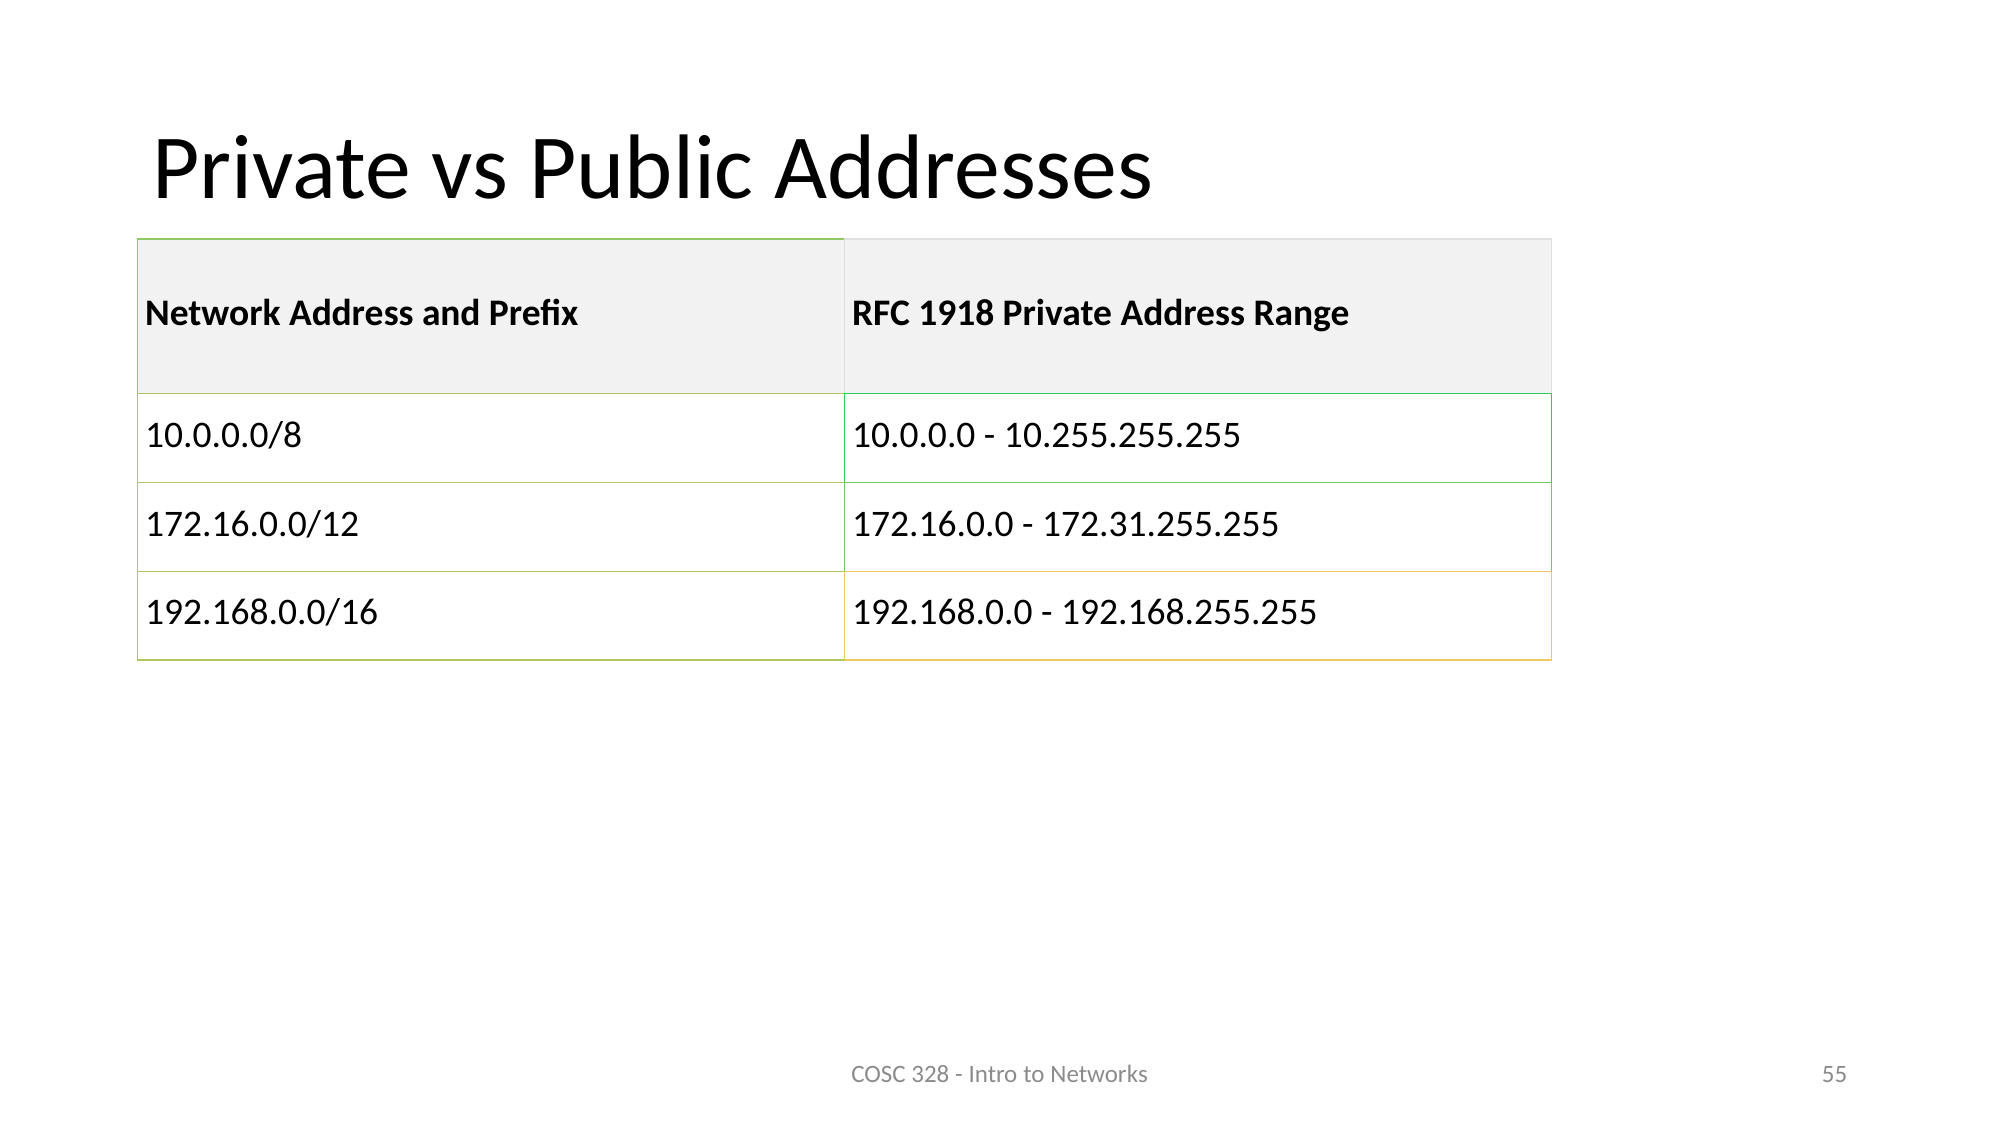

# Private vs Public Addresses
| Network Address and Prefix | RFC 1918 Private Address Range |
| --- | --- |
| 10.0.0.0/8 | 10.0.0.0 - 10.255.255.255 |
| 172.16.0.0/12 | 172.16.0.0 - 172.31.255.255 |
| 192.168.0.0/16 | 192.168.0.0 - 192.168.255.255 |
COSC 328 - Intro to Networks
55